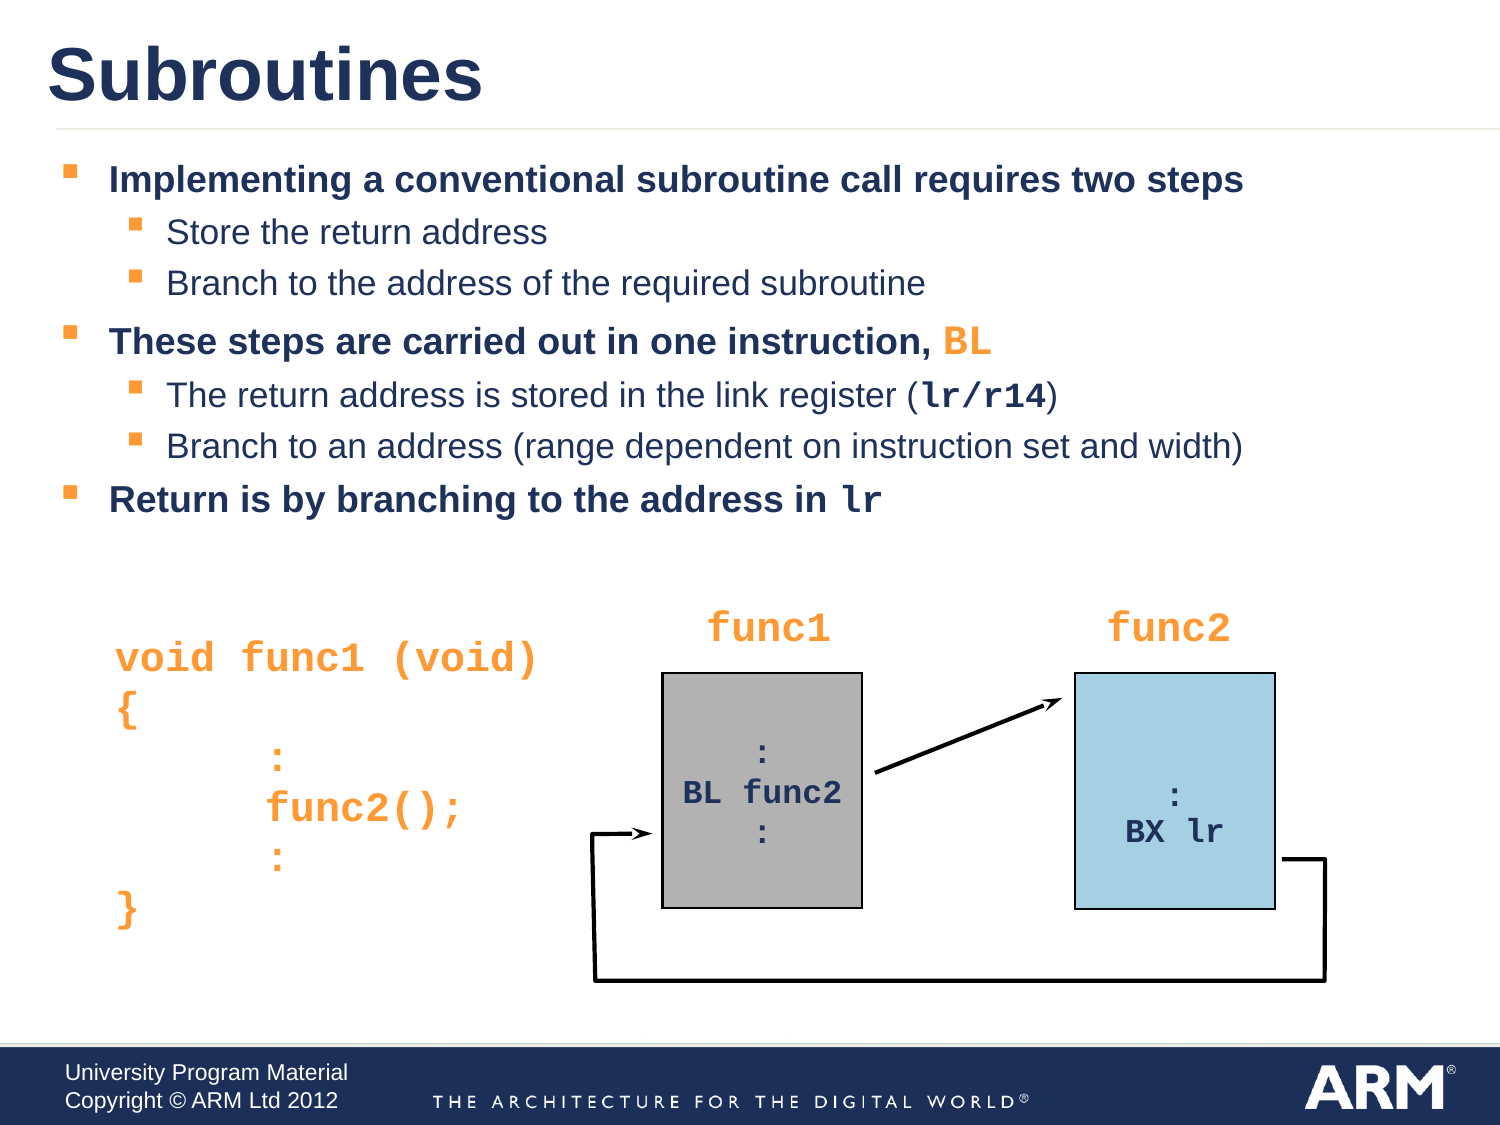

Subroutines
Implementing a conventional subroutine call requires two steps
Store the return address
Branch to the address of the required subroutine
These steps are carried out in one instruction, BL
The return address is stored in the link register (lr/r14)
Branch to an address (range dependent on instruction set and width)
Return is by branching to the address in lr

func1
func2
void func1 (void)
{
	:
	func2();
	:
}
:
BL func2
:

:
BX lr